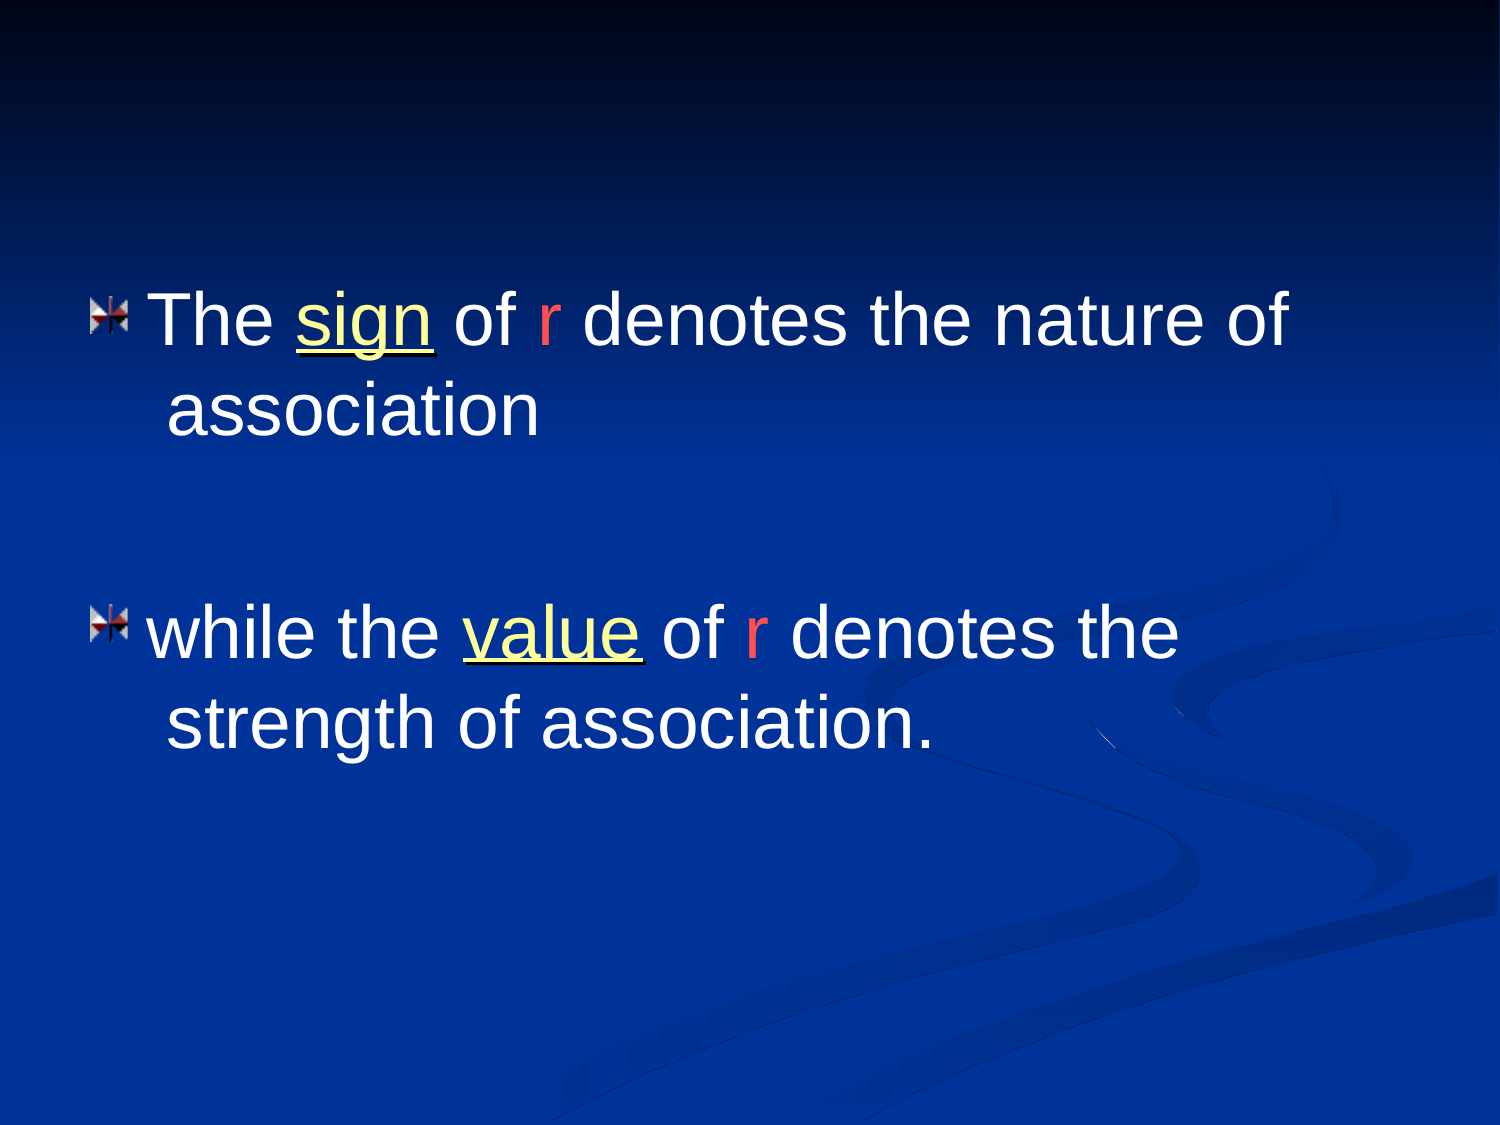

The sign of r denotes the nature of  association

while the value of r denotes the  strength of association.